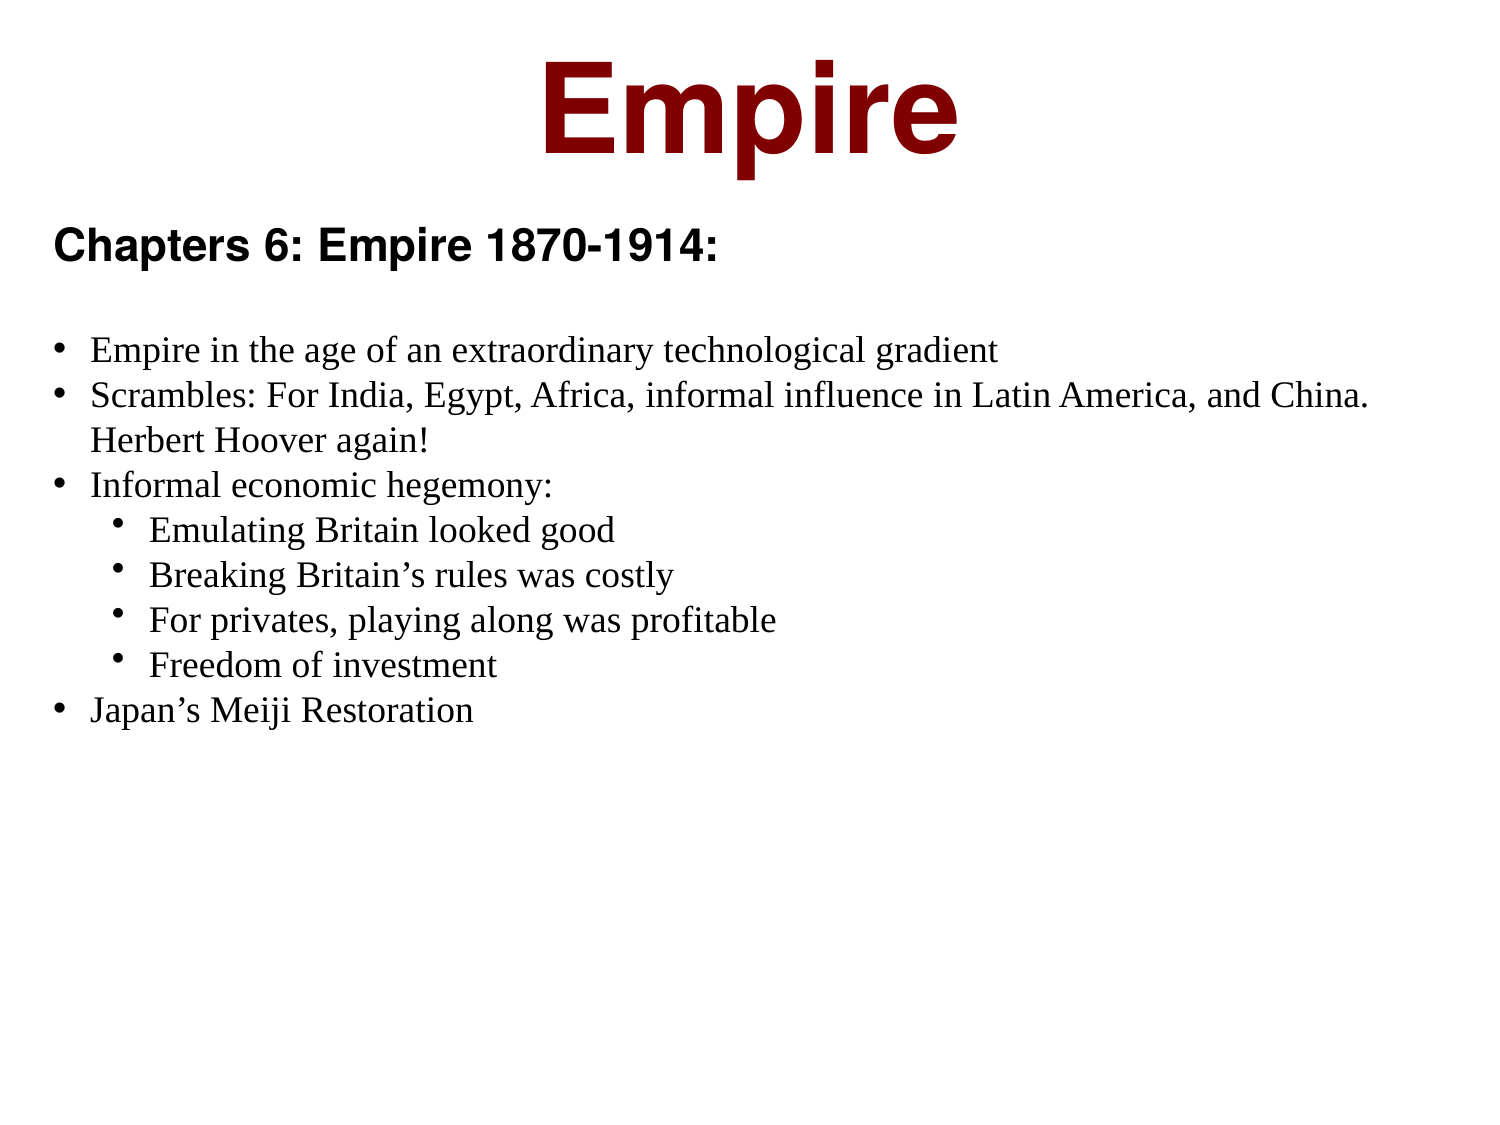

Empire
Chapters 6: Empire 1870-1914:

Empire in the age of an extraordinary technological gradient
Scrambles: For India, Egypt, Africa, informal influence in Latin America, and China. Herbert Hoover again!
Informal economic hegemony:
Emulating Britain looked good
Breaking Britain’s rules was costly
For privates, playing along was profitable
Freedom of investment
Japan’s Meiji Restoration